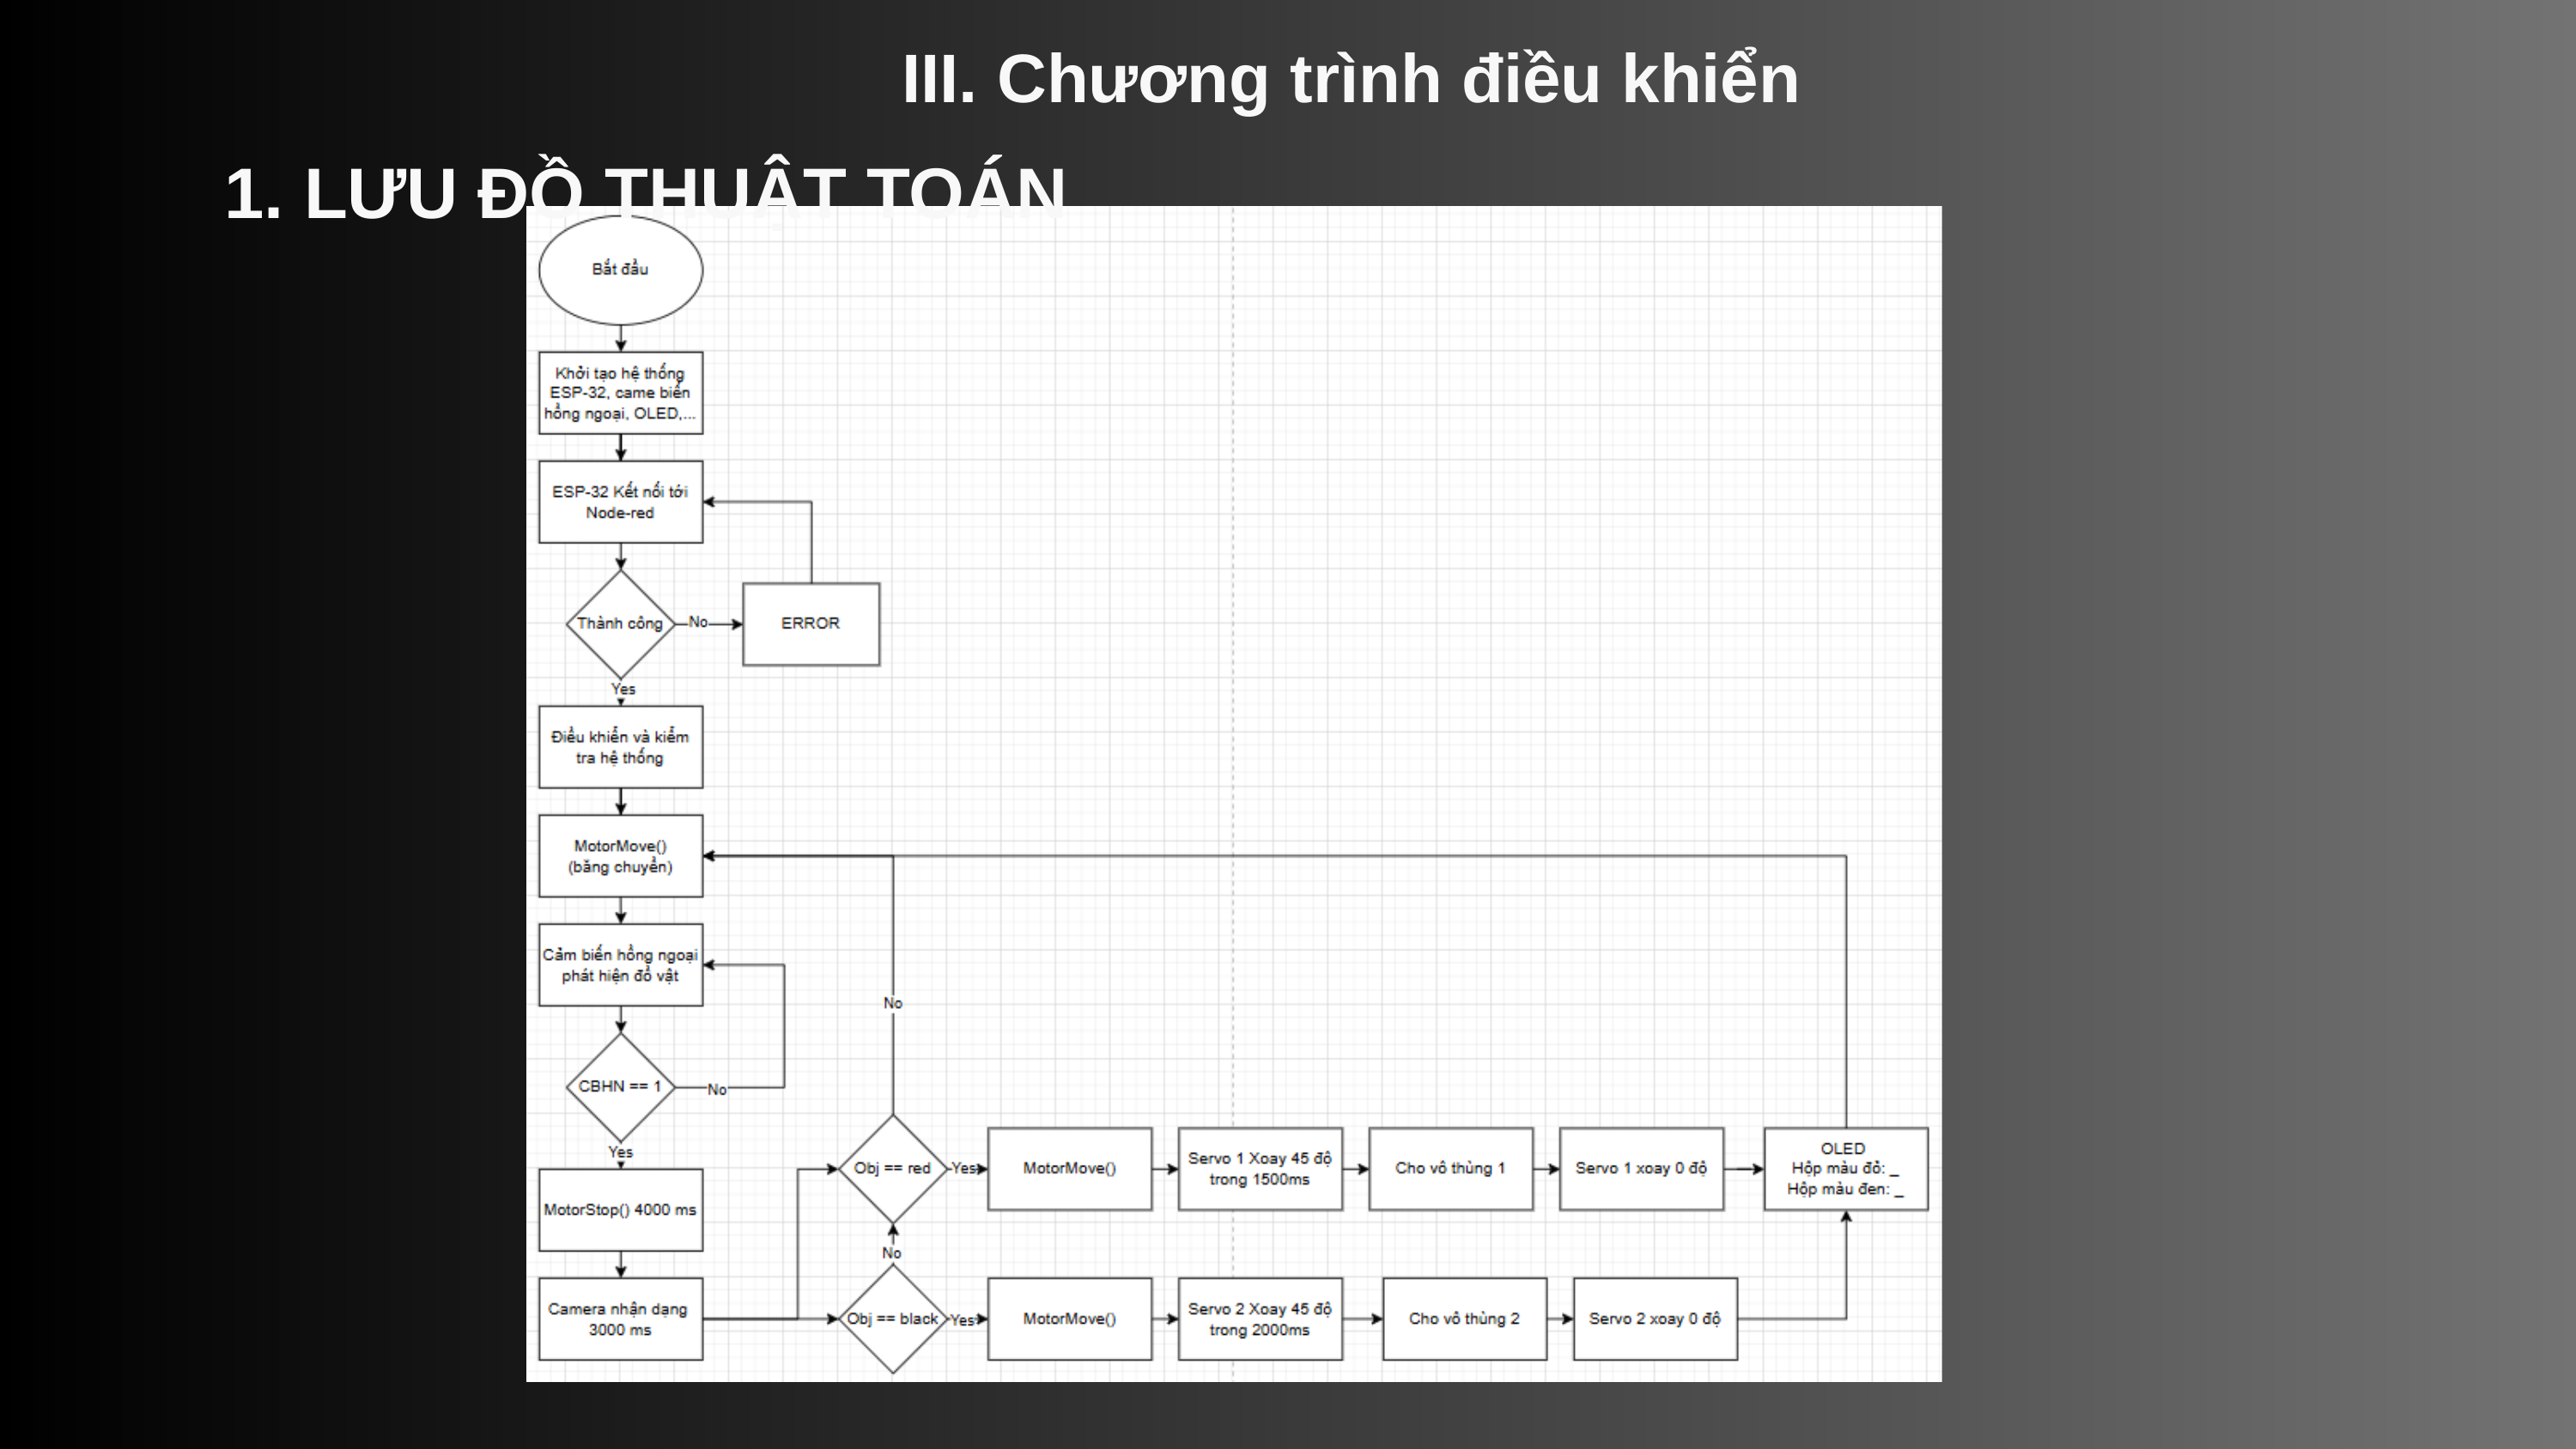

III. Chương trình điều khiển
1. LƯU ĐỒ THUẬT TOÁN